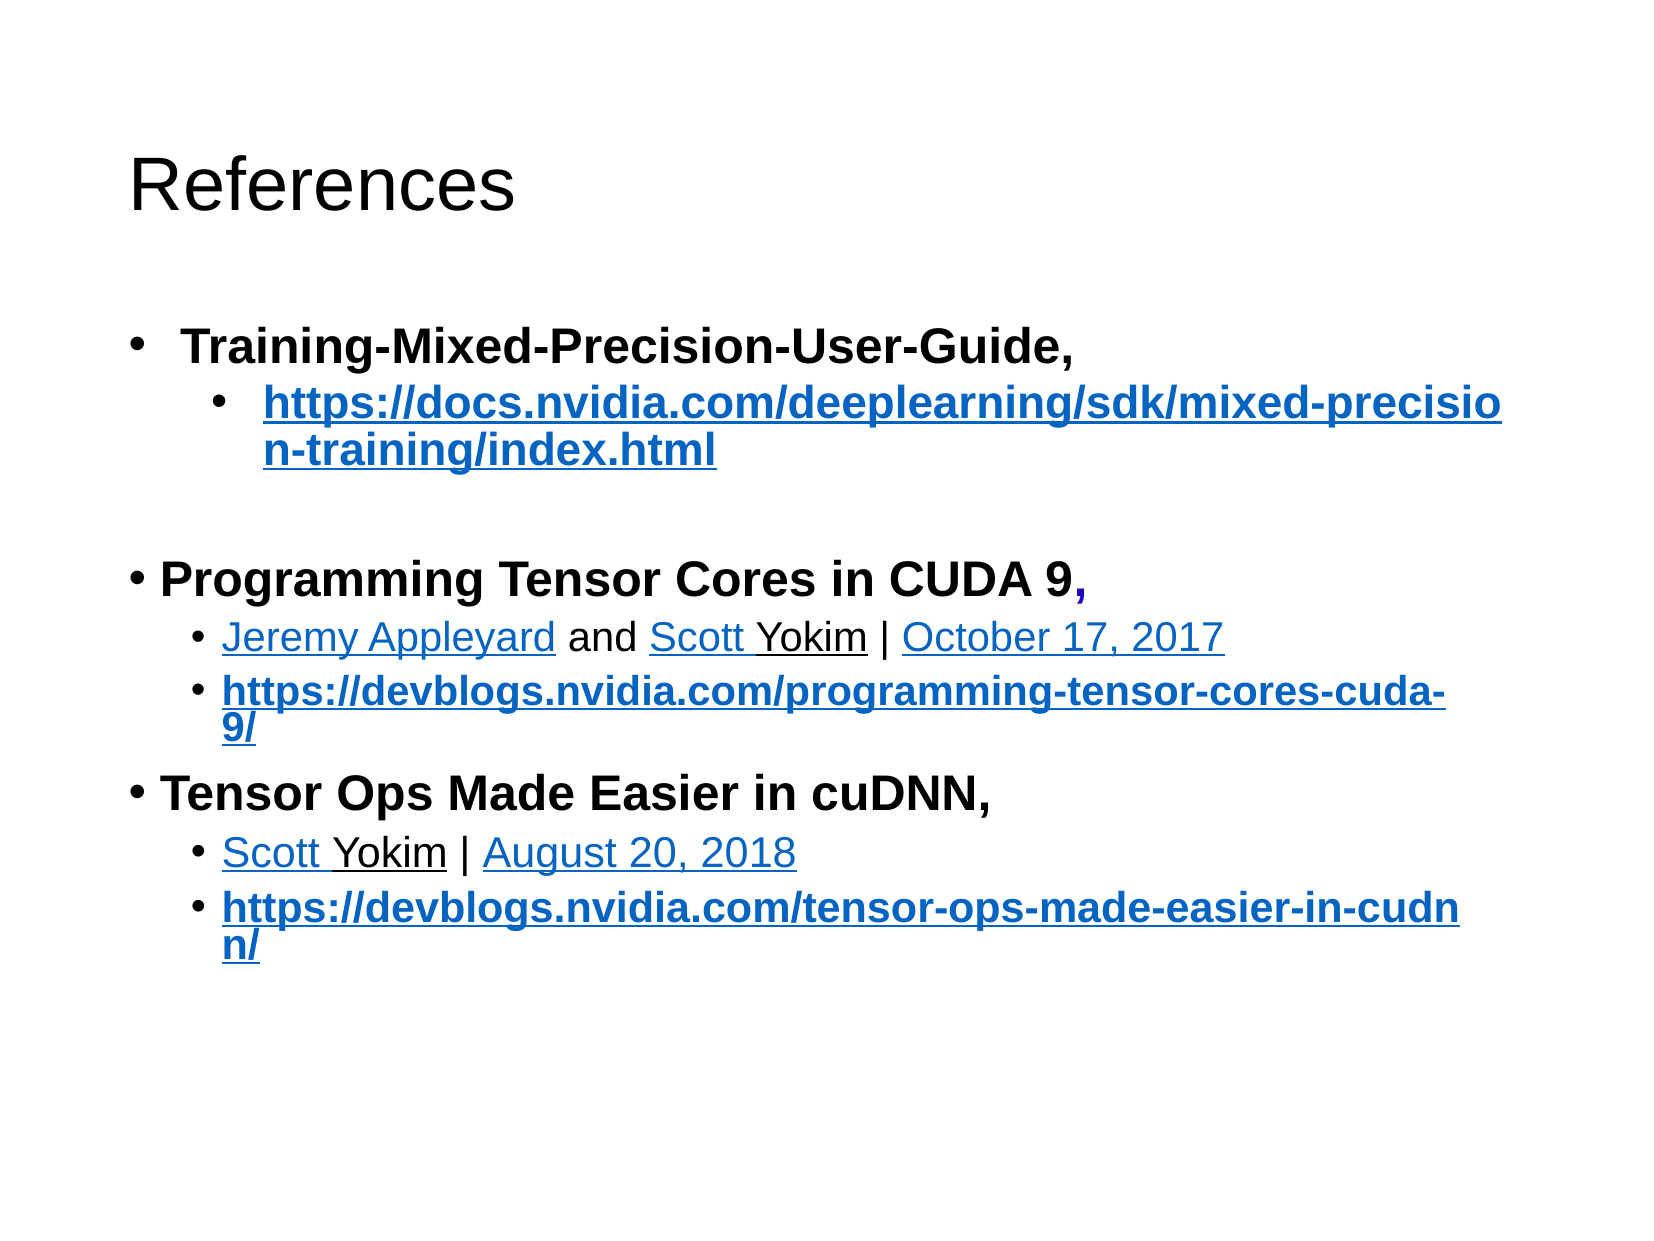

# References
Training-Mixed-Precision-User-Guide,
https://docs.nvidia.com/deeplearning/sdk/mixed-precision-training/index.html
Programming Tensor Cores in CUDA 9,
Jeremy Appleyard and Scott Yokim | October 17, 2017
https://devblogs.nvidia.com/programming-tensor-cores-cuda-9/
Tensor Ops Made Easier in cuDNN,
Scott Yokim | August 20, 2018
https://devblogs.nvidia.com/tensor-ops-made-easier-in-cudnn/